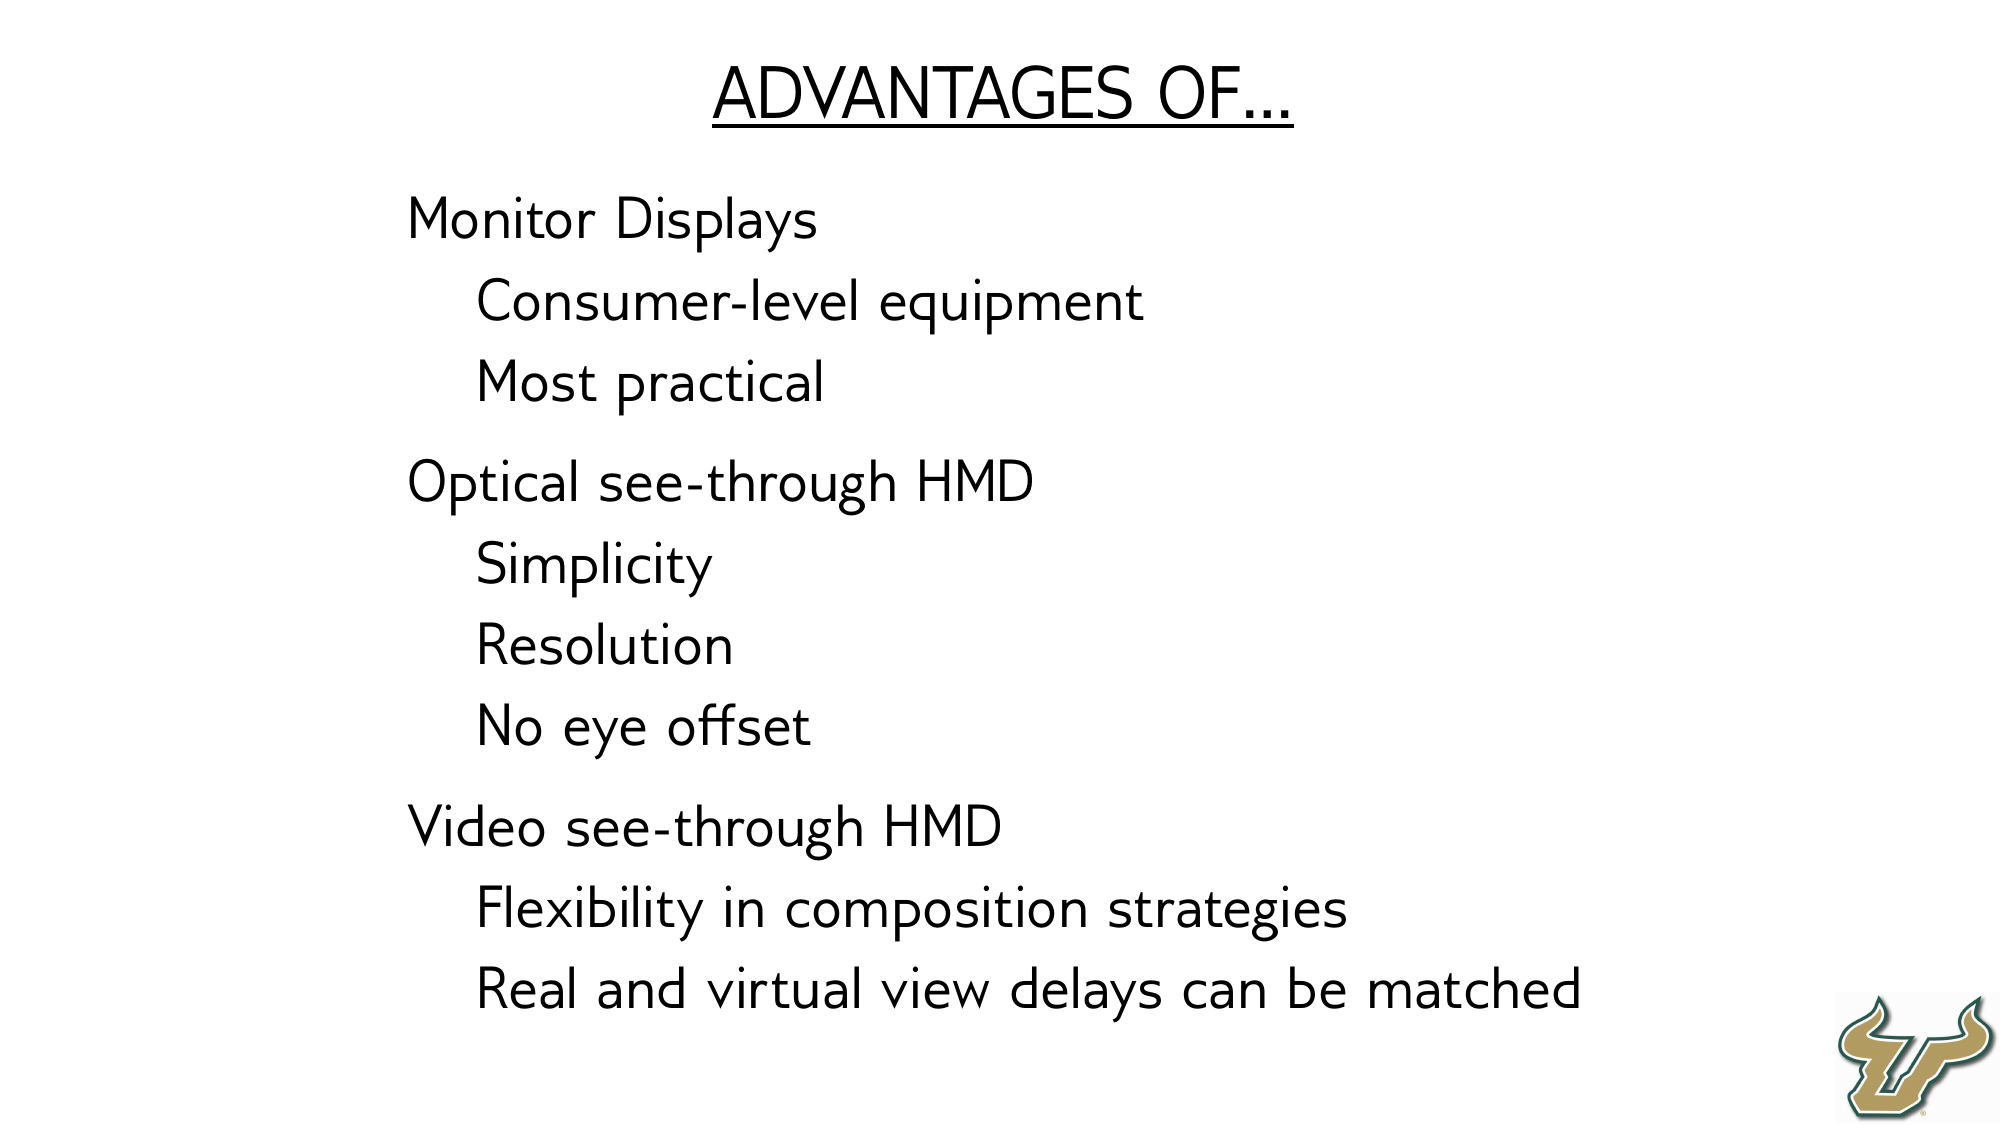

Advantages of…
Monitor Displays
Consumer-level equipment
Most practical
Optical see-through HMD
Simplicity
Resolution
No eye offset
Video see-through HMD
Flexibility in composition strategies
Real and virtual view delays can be matched